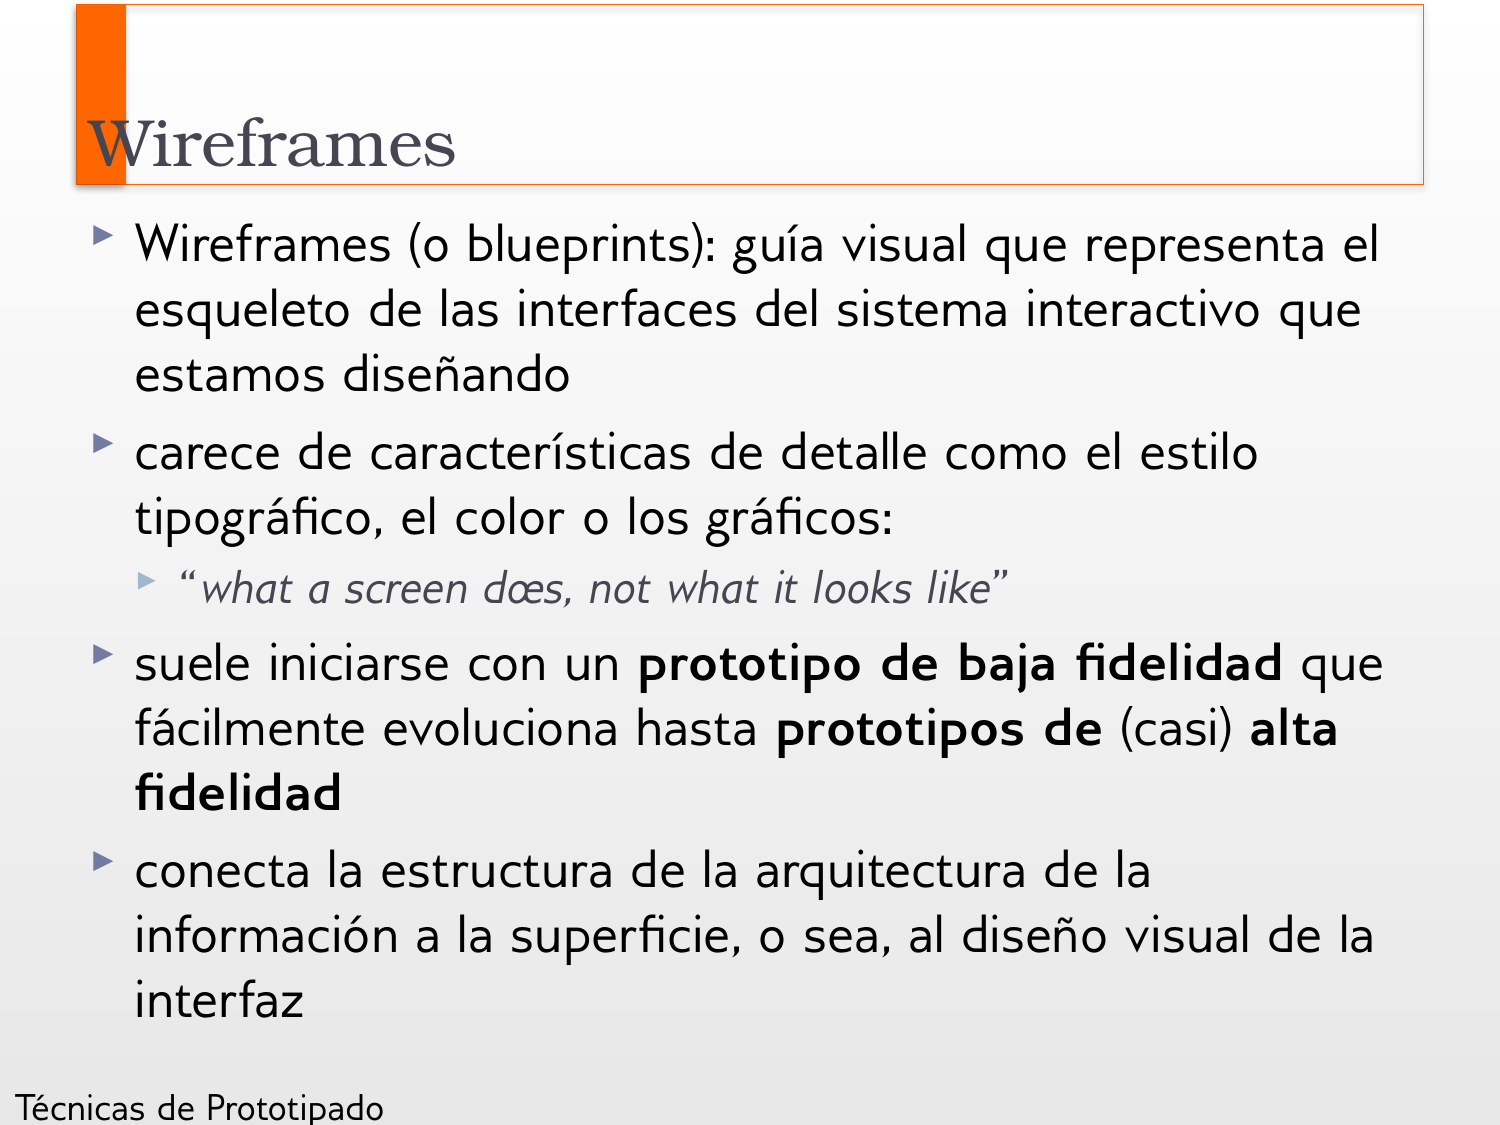

# Wireframes
Wireframes (o blueprints): guía visual que representa el esqueleto de las interfaces del sistema interactivo que estamos diseñando
carece de características de detalle como el estilo tipográfico, el color o los gráficos:
“what a screen does, not what it looks like”
suele iniciarse con un prototipo de baja fidelidad que fácilmente evoluciona hasta prototipos de (casi) alta fidelidad
conecta la estructura de la arquitectura de la información a la superficie, o sea, al diseño visual de la interfaz
Técnicas de Prototipado